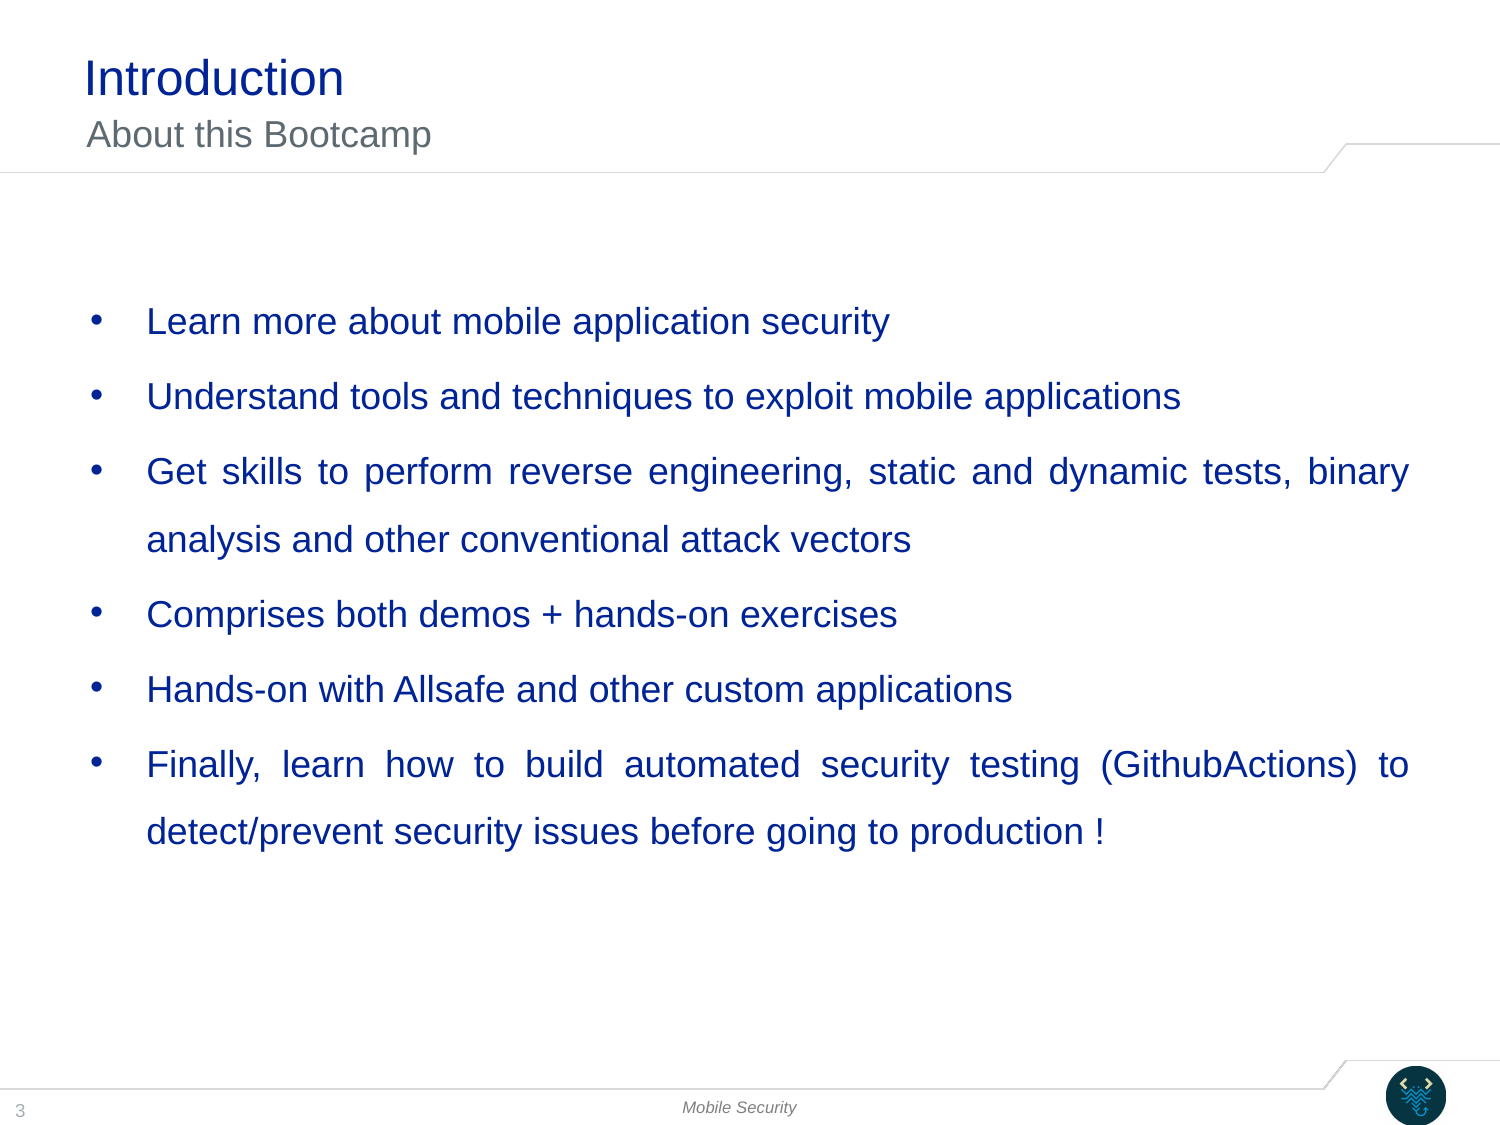

# Introduction
About this Bootcamp
Learn more about mobile application security
Understand tools and techniques to exploit mobile applications
Get skills to perform reverse engineering, static and dynamic tests, binary analysis and other conventional attack vectors
Comprises both demos + hands-on exercises
Hands-on with Allsafe and other custom applications
Finally, learn how to build automated security testing (GithubActions) to detect/prevent security issues before going to production !